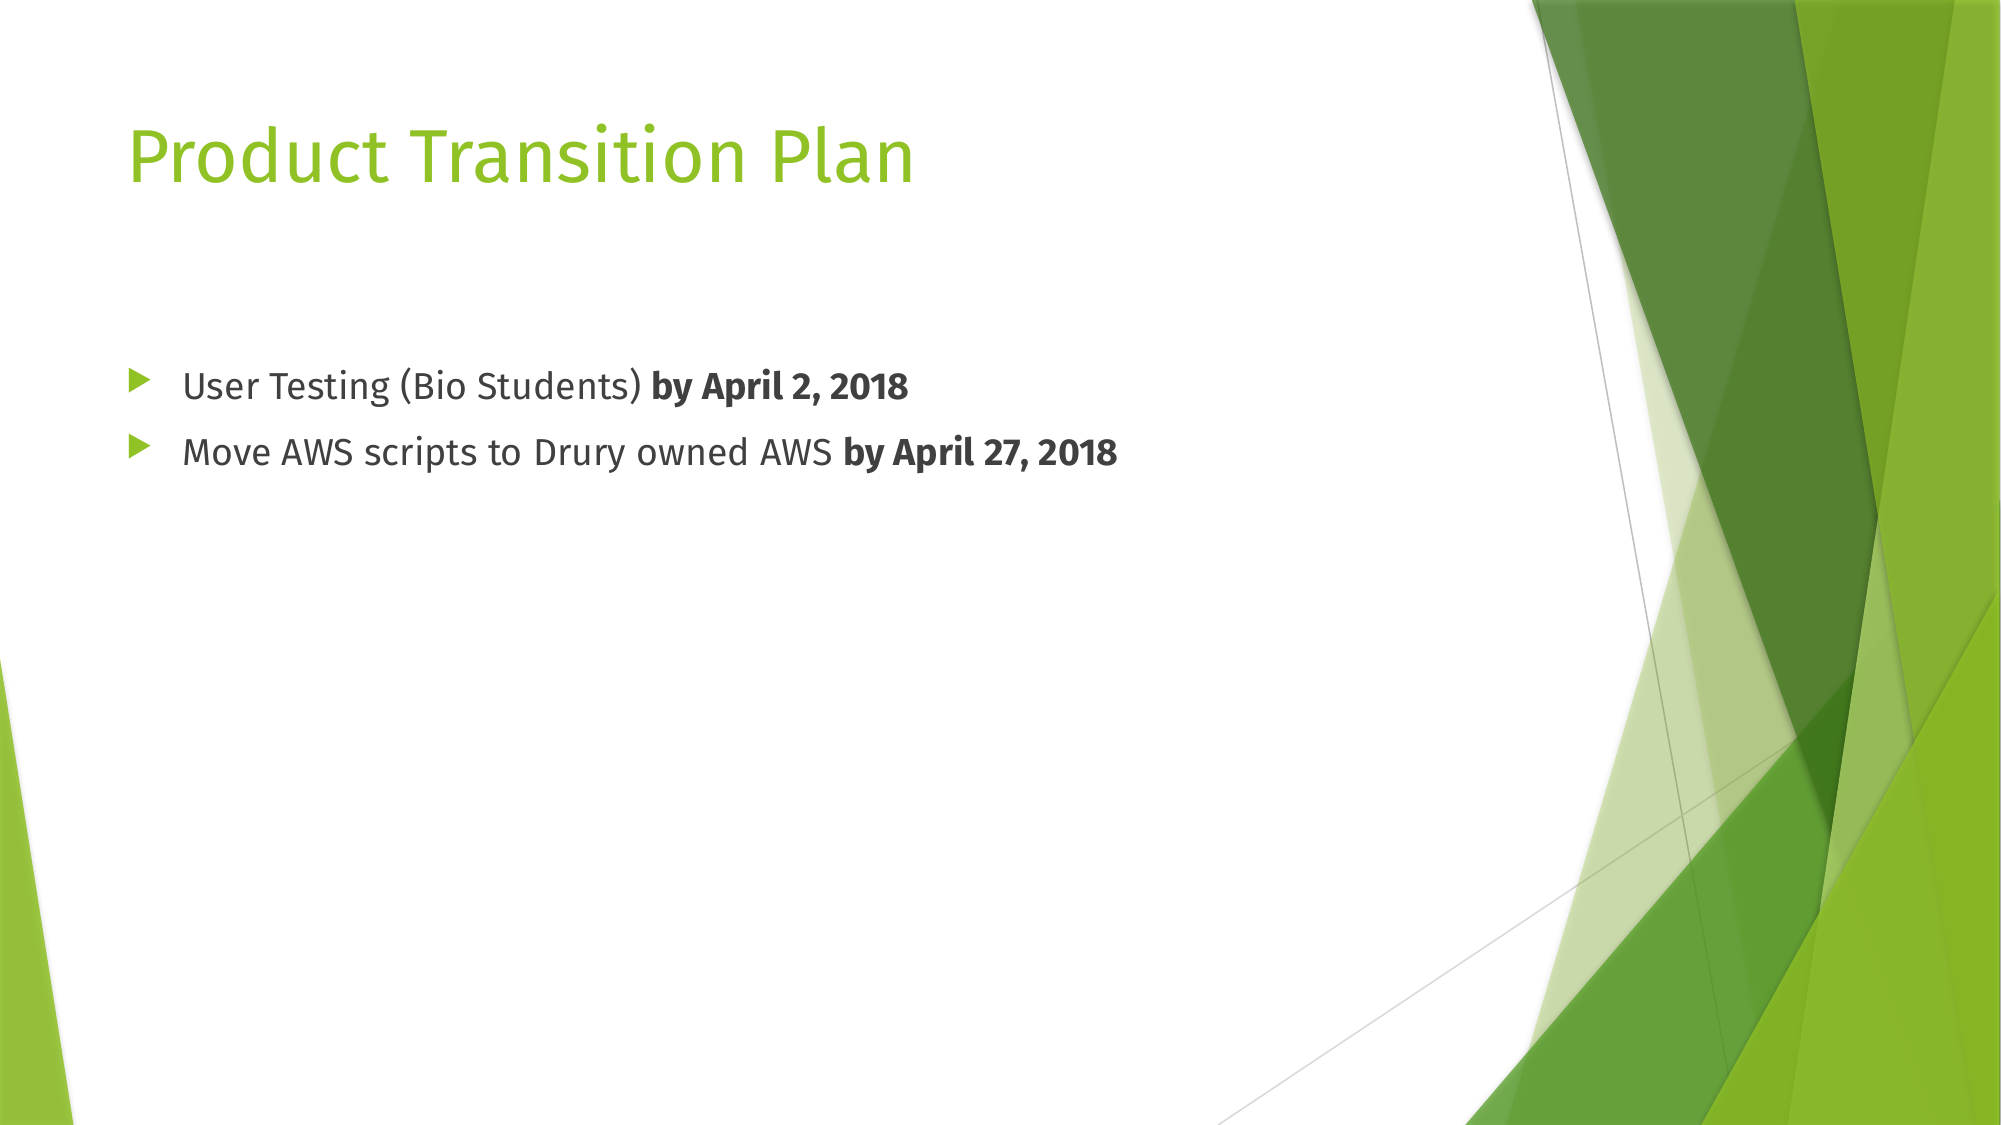

# Product Transition Plan
User Testing (Bio Students) by April 2, 2018
Move AWS scripts to Drury owned AWS by April 27, 2018